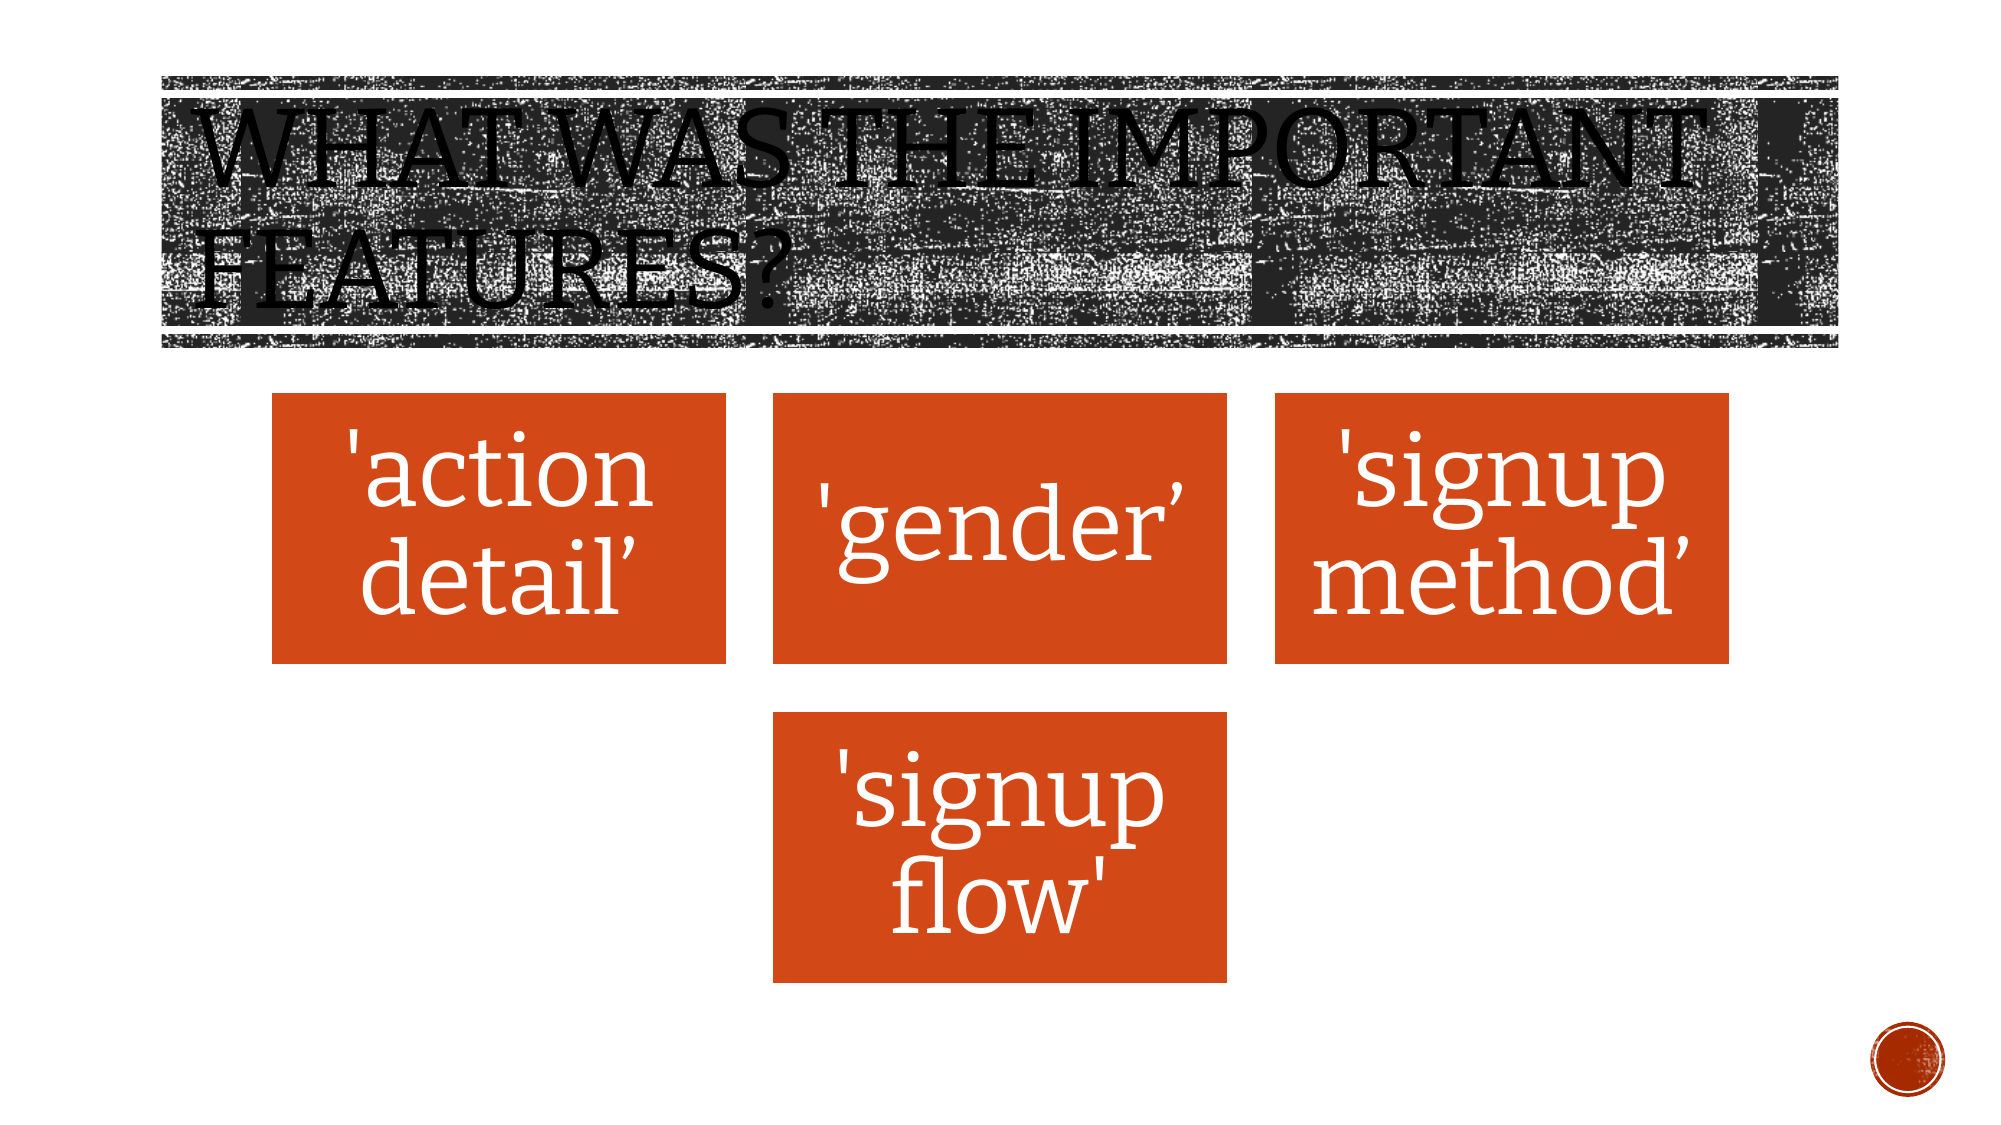

# What was the important Features?

'action detail’
'gender’
'signup method’
'signup flow'